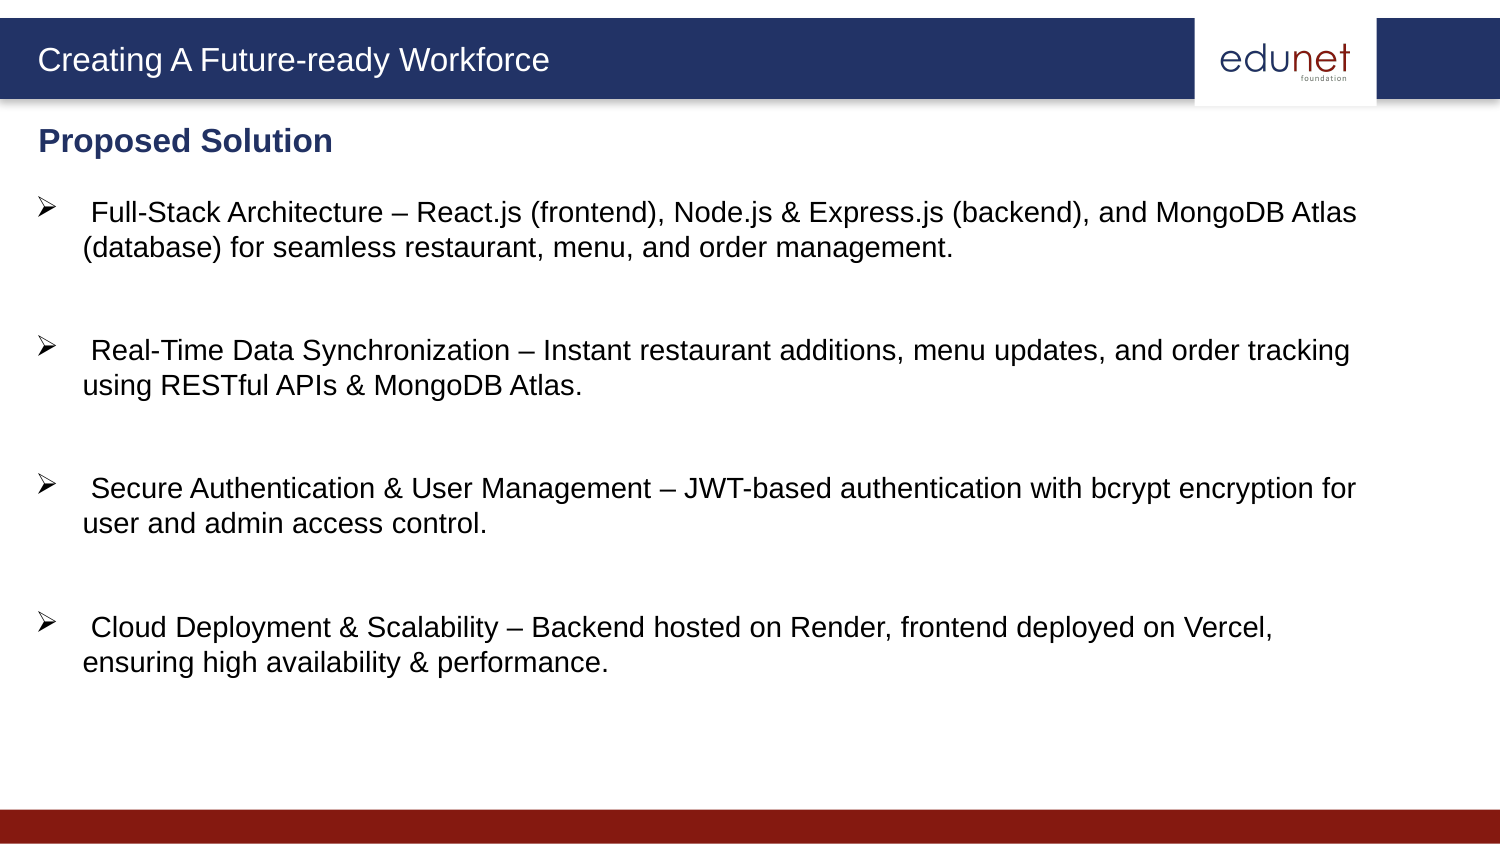

Proposed Solution
 Full-Stack Architecture – React.js (frontend), Node.js & Express.js (backend), and MongoDB Atlas (database) for seamless restaurant, menu, and order management.

 Real-Time Data Synchronization – Instant restaurant additions, menu updates, and order tracking using RESTful APIs & MongoDB Atlas.

 Secure Authentication & User Management – JWT-based authentication with bcrypt encryption for user and admin access control.

 Cloud Deployment & Scalability – Backend hosted on Render, frontend deployed on Vercel, ensuring high availability & performance.